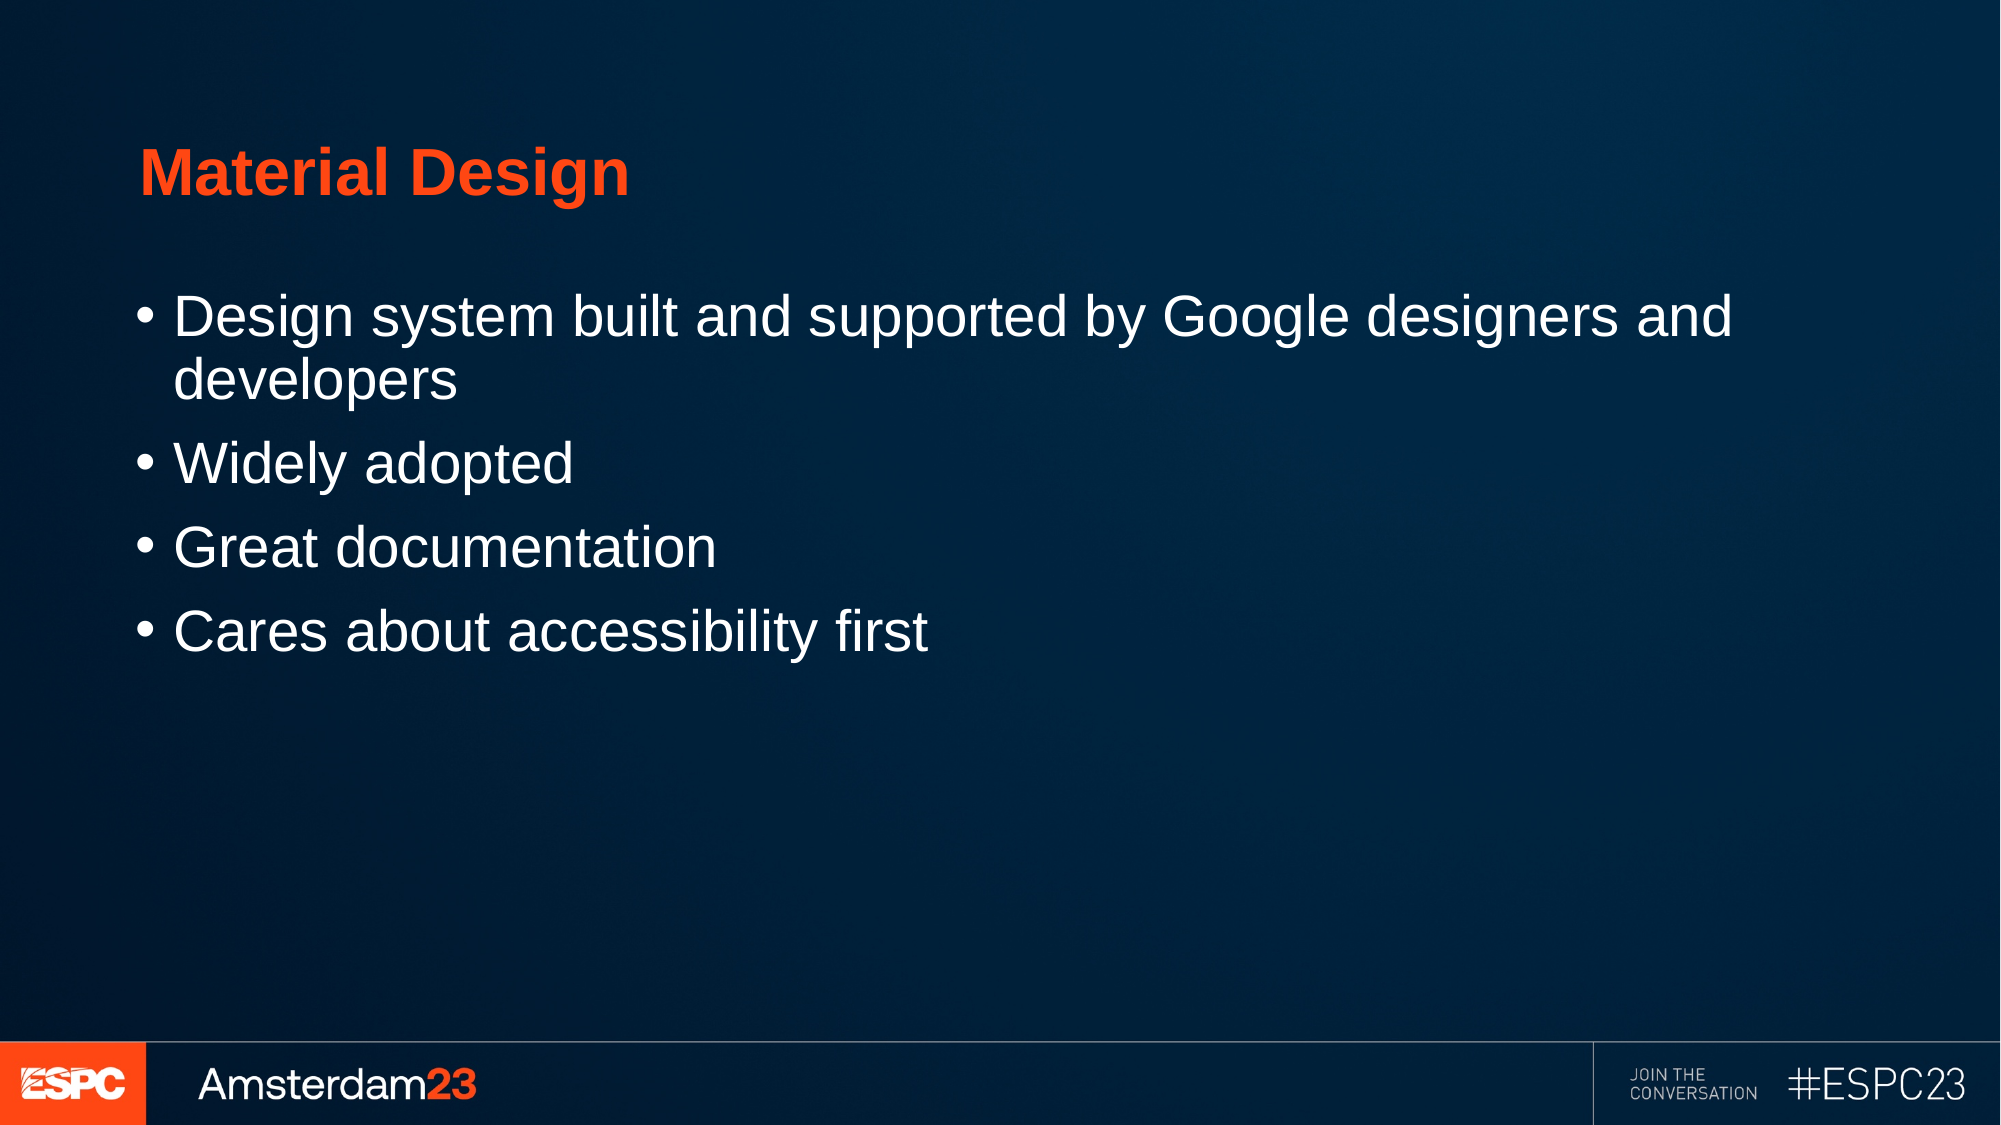

# Material Design
Design system built and supported by Google designers and developers
Widely adopted
Great documentation
Cares about accessibility first